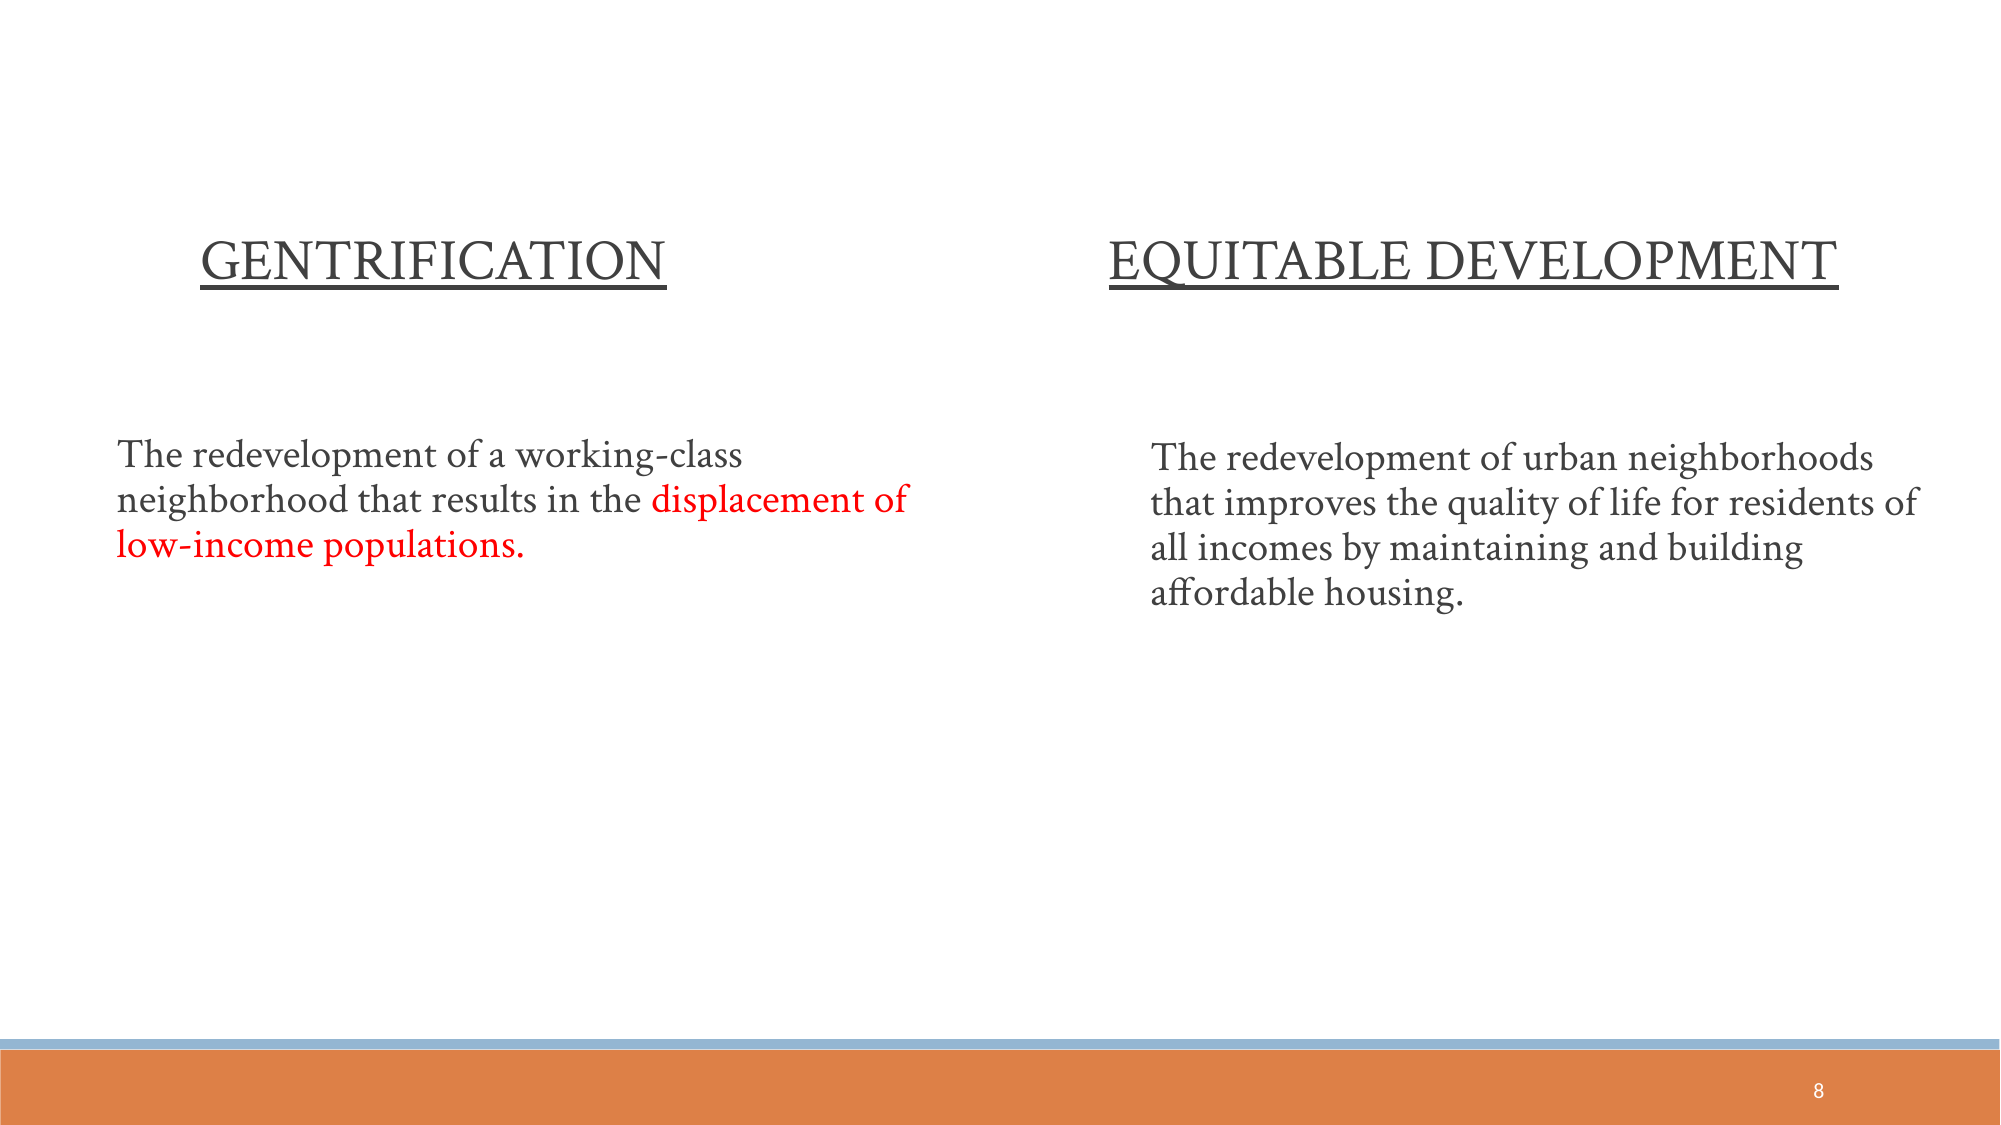

GENTRIFICATION
EQUITABLE DEVELOPMENT
The redevelopment of a working-class neighborhood that results in the displacement of low-income populations.
The redevelopment of urban neighborhoods that improves the quality of life for residents of all incomes by maintaining and building affordable housing.
8